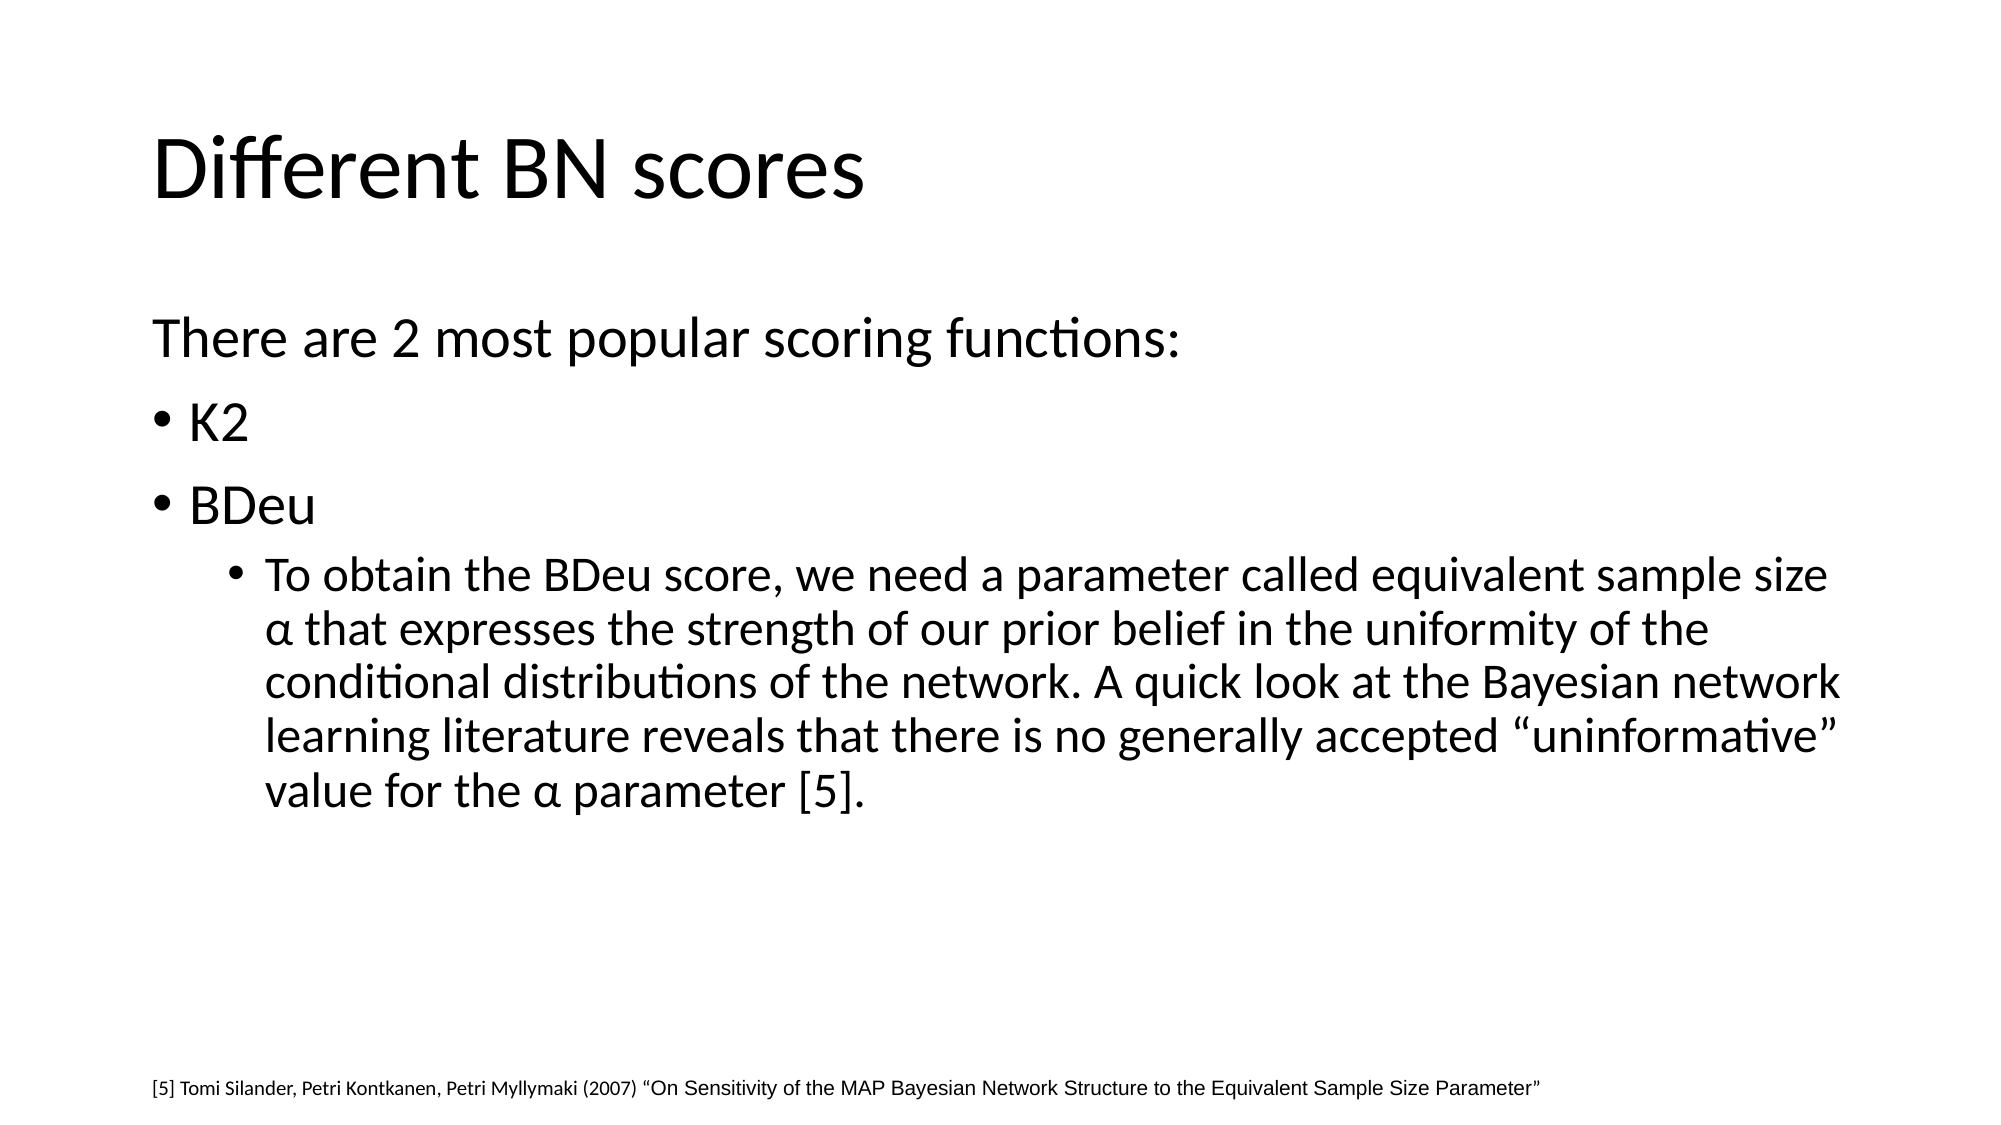

# Different BN scores
There are 2 most popular scoring functions:
K2
BDeu
To obtain the BDeu score, we need a parameter called equivalent sample size α that expresses the strength of our prior belief in the uniformity of the conditional distributions of the network. A quick look at the Bayesian network learning literature reveals that there is no generally accepted “uninformative” value for the α parameter [5].

[5] Tomi Silander, Petri Kontkanen, Petri Myllymaki (2007) “On Sensitivity of the MAP Bayesian Network Structure to the Equivalent Sample Size Parameter”